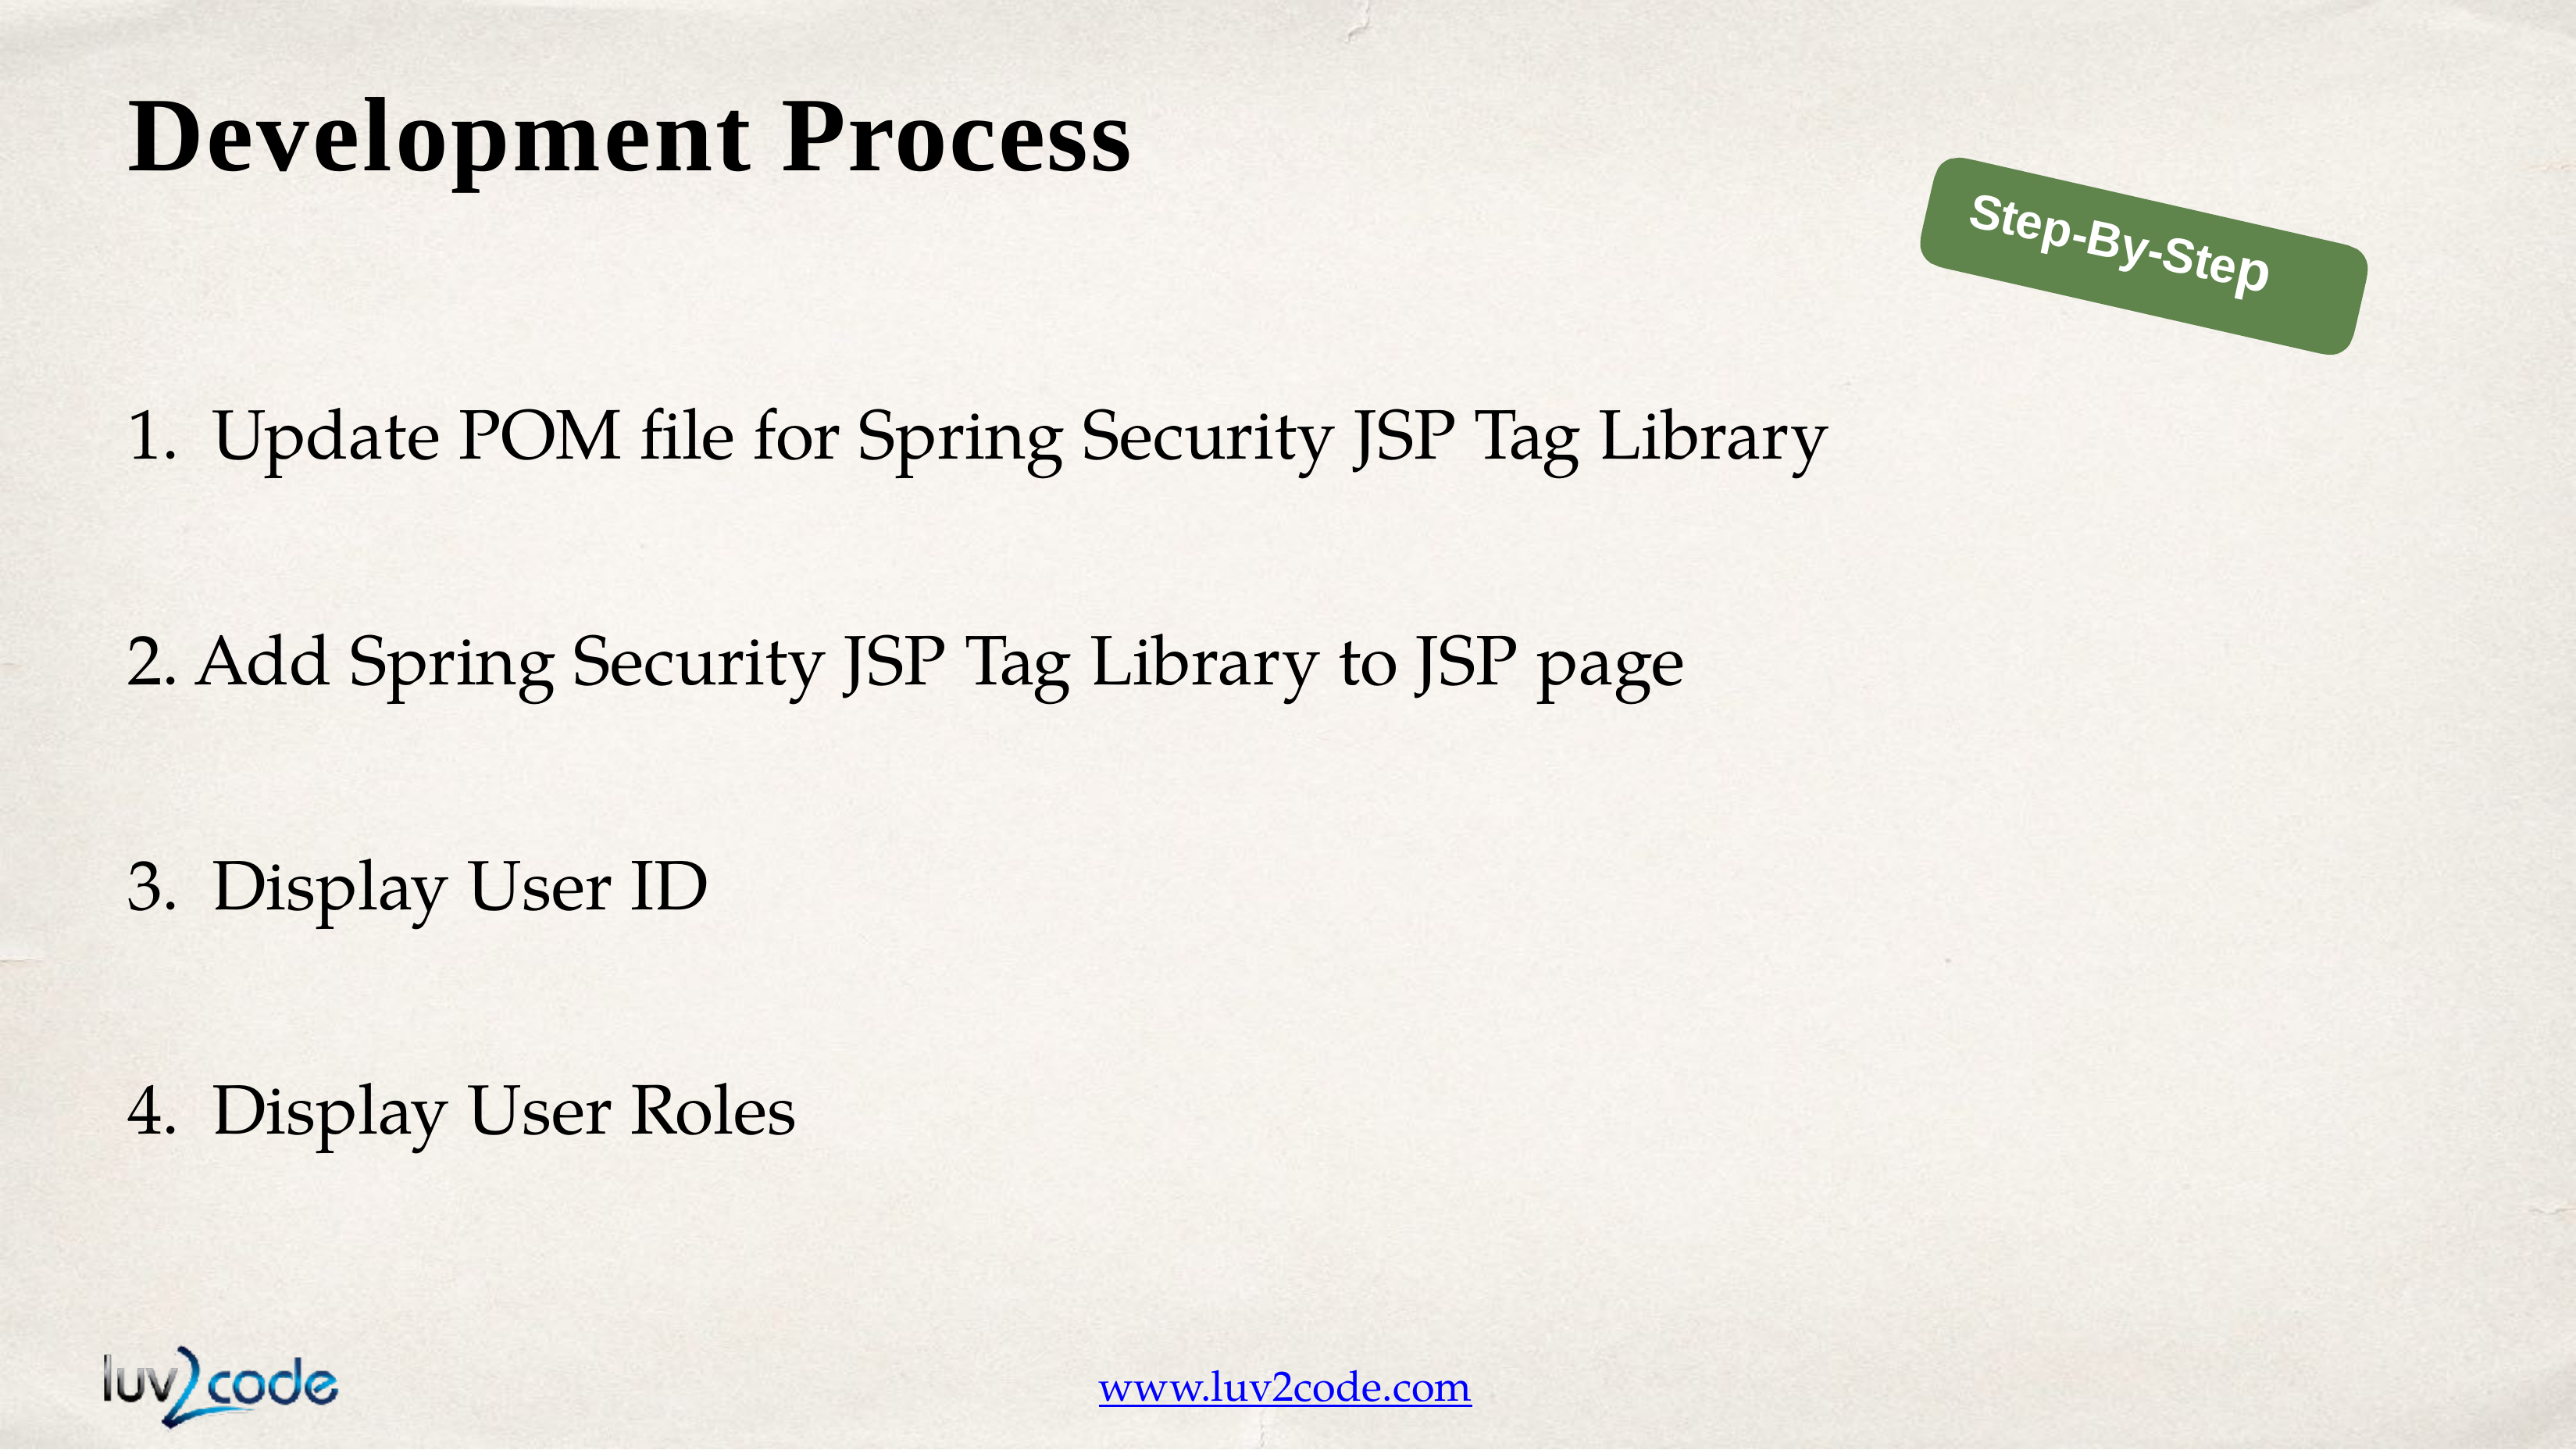

# Development Process

Step-By-Step
Update POM file for Spring Security JSP Tag Library

Add Spring Security JSP Tag Library to JSP page

Display User ID

Display User Roles
www.luv2code.com